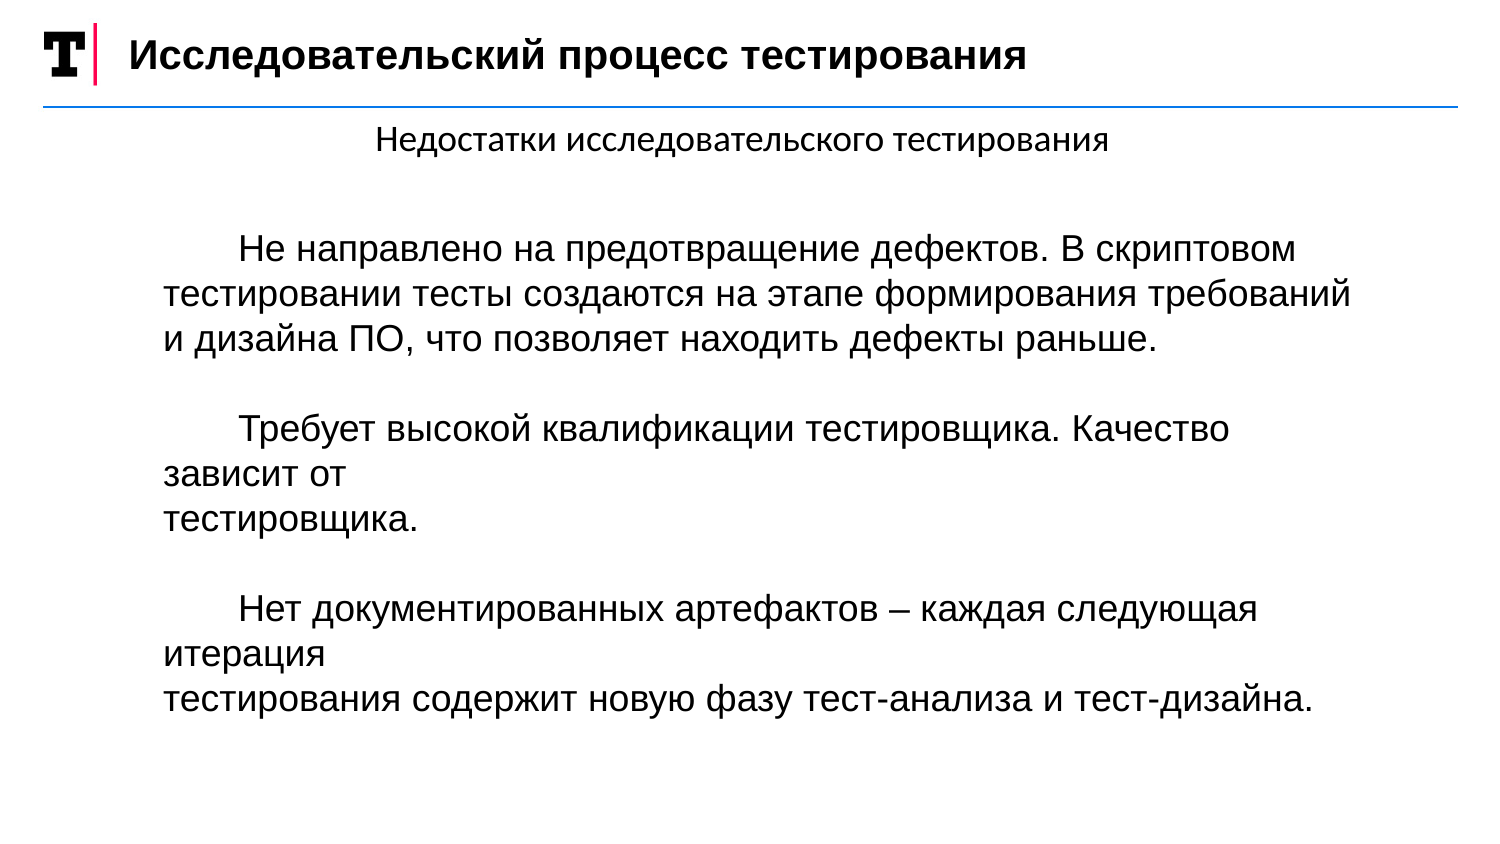

Исследовательский процесс тестирования
Недостатки исследовательского тестирования
Не направлено на предотвращение дефектов. В скриптовом
тестировании тесты создаются на этапе формирования требований
и дизайна ПО, что позволяет находить дефекты раньше.

Требует высокой квалификации тестировщика. Качество зависит от
тестировщика.

Нет документированных артефактов – каждая следующая итерация
тестирования содержит новую фазу тест-анализа и тест-дизайна.
15